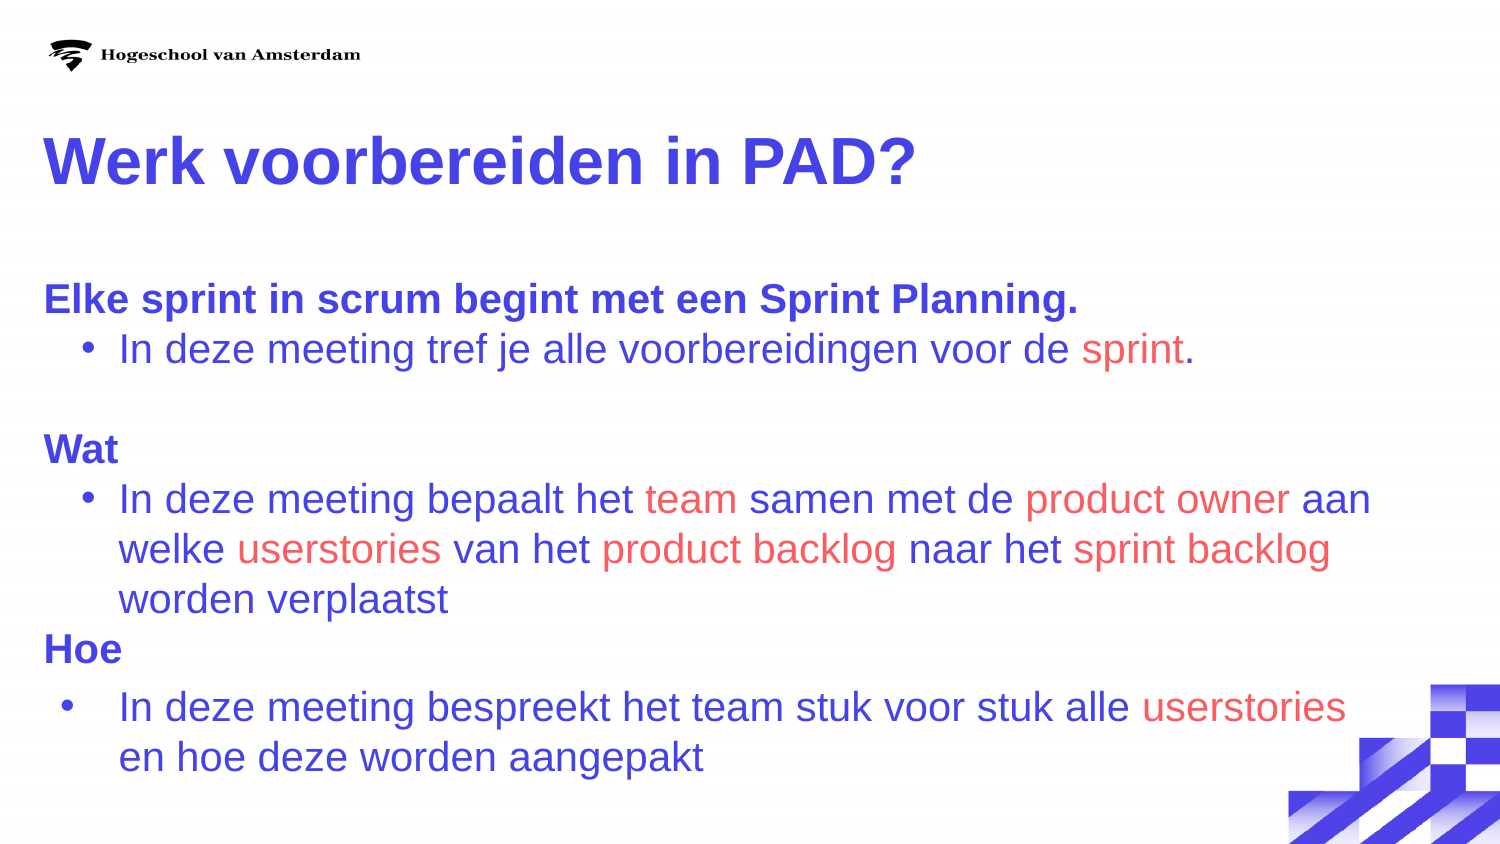

# Werk voorbereiden in PAD?
Elke sprint in scrum begint met een Sprint Planning.
In deze meeting tref je alle voorbereidingen voor de sprint.

Wat
In deze meeting bepaalt het team samen met de product owner aan welke userstories van het product backlog naar het sprint backlog worden verplaatst
Hoe
In deze meeting bespreekt het team stuk voor stuk alle userstories en hoe deze worden aangepakt